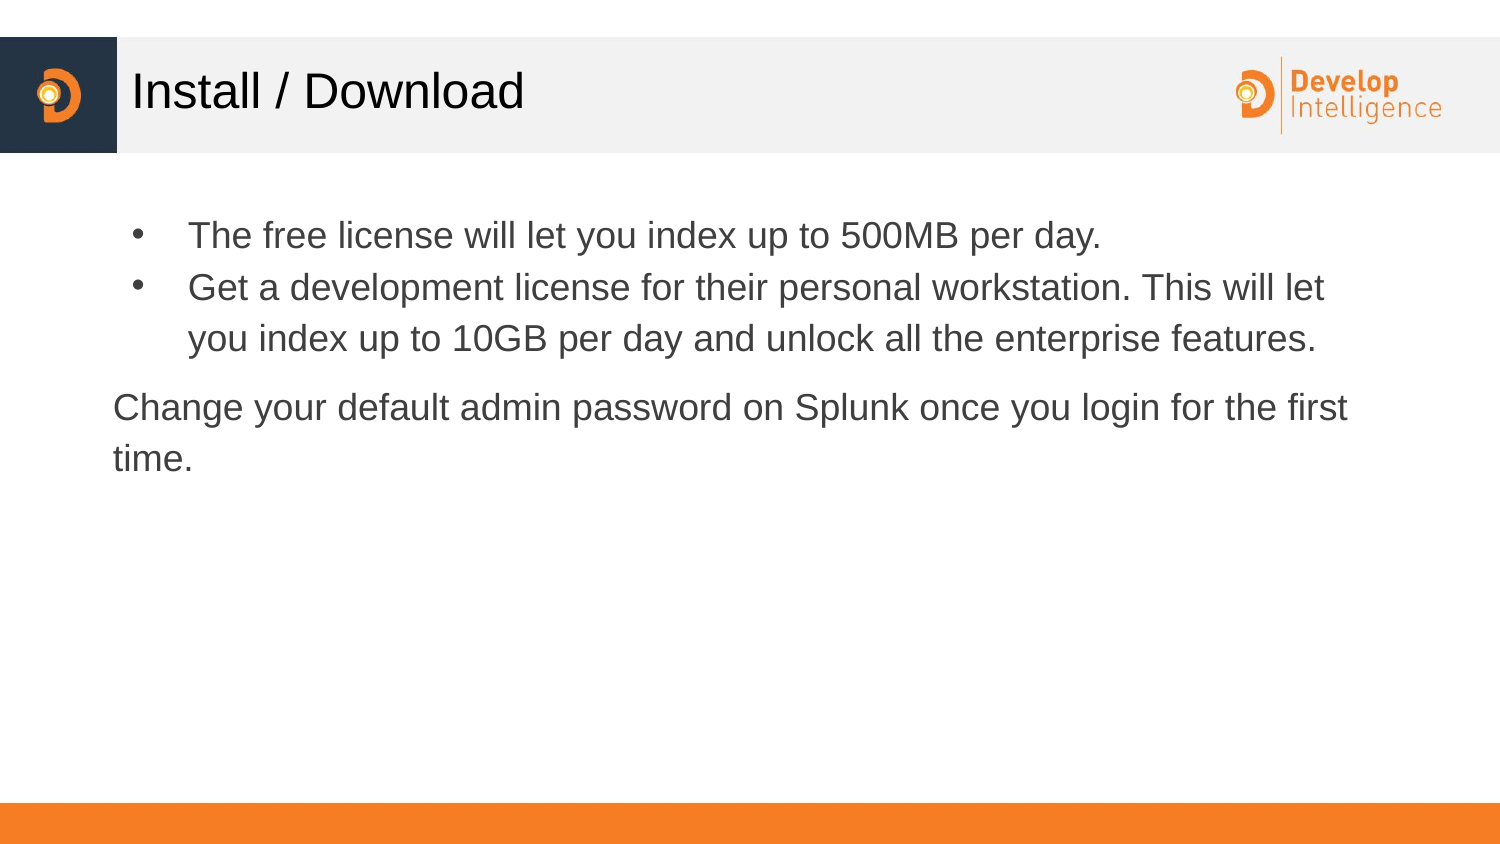

# Install / Download
The free license will let you index up to 500MB per day.
Get a development license for their personal workstation. This will let you index up to 10GB per day and unlock all the enterprise features.
Change your default admin password on Splunk once you login for the first time.